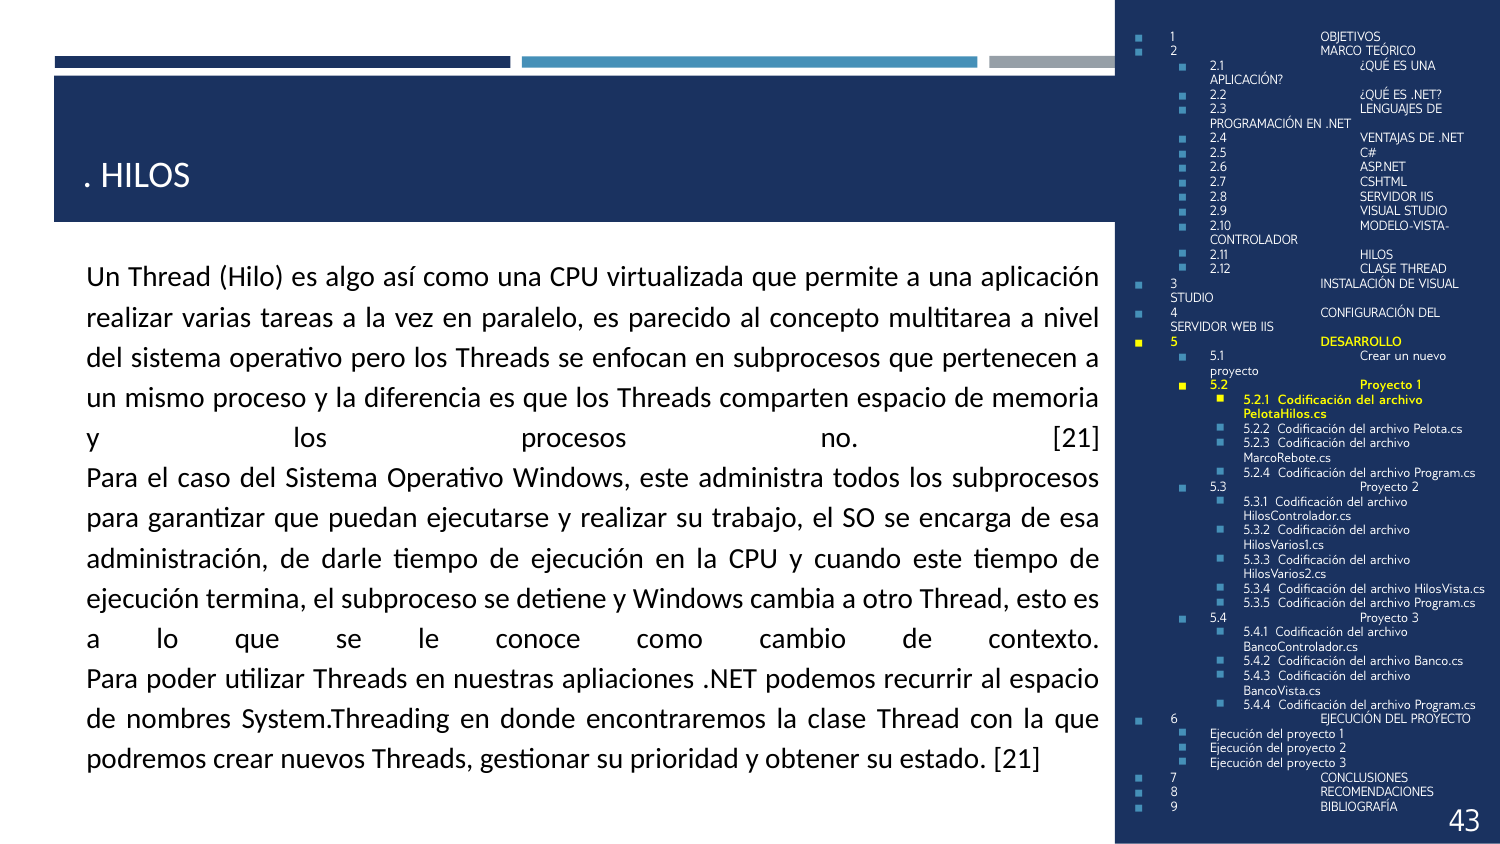

1	OBJETIVOS
2	MARCO TEÓRICO
2.1	¿QUÉ ES UNA APLICACIÓN?
2.2	¿QUÉ ES .NET?
2.3	LENGUAJES DE PROGRAMACIÓN EN .NET
2.4	VENTAJAS DE .NET
2.5	C#
2.6	ASP.NET
2.7	CSHTML
2.8	SERVIDOR IIS
2.9	VISUAL STUDIO
2.10	MODELO-VISTA-CONTROLADOR
2.11	HILOS
2.12	CLASE THREAD
3	INSTALACIÓN DE VISUAL STUDIO
4	CONFIGURACIÓN DEL SERVIDOR WEB IIS
5	DESARROLLO
5.1	Crear un nuevo proyecto
5.2	Proyecto 1
5.2.1  Codificación del archivo PelotaHilos.cs
5.2.2  Codificación del archivo Pelota.cs
5.2.3  Codificación del archivo MarcoRebote.cs
5.2.4  Codificación del archivo Program.cs
5.3	Proyecto 2
5.3.1  Codificación del archivo HilosControlador.cs
5.3.2  Codificación del archivo HilosVarios1.cs
5.3.3  Codificación del archivo HilosVarios2.cs
5.3.4  Codificación del archivo HilosVista.cs
5.3.5  Codificación del archivo Program.cs
5.4	Proyecto 3
5.4.1  Codificación del archivo BancoControlador.cs
5.4.2  Codificación del archivo Banco.cs
5.4.3  Codificación del archivo BancoVista.cs
5.4.4  Codificación del archivo Program.cs
6	EJECUCIÓN DEL PROYECTO
Ejecución del proyecto 1
Ejecución del proyecto 2
Ejecución del proyecto 3
7	CONCLUSIONES
8	RECOMENDACIONES
9	BIBLIOGRAFÍA
# . HILOS
Un Thread (Hilo) es algo así como una CPU virtualizada que permite a una aplicación realizar varias tareas a la vez en paralelo, es parecido al concepto multitarea a nivel del sistema operativo pero los Threads se enfocan en subprocesos que pertenecen a un mismo proceso y la diferencia es que los Threads comparten espacio de memoria y los procesos no. [21]
Para el caso del Sistema Operativo Windows, este administra todos los subprocesos para garantizar que puedan ejecutarse y realizar su trabajo, el SO se encarga de esa administración, de darle tiempo de ejecución en la CPU y cuando este tiempo de ejecución termina, el subproceso se detiene y Windows cambia a otro Thread, esto es a lo que se le conoce como cambio de contexto.
Para poder utilizar Threads en nuestras apliaciones .NET podemos recurrir al espacio de nombres System.Threading en donde encontraremos la clase Thread con la que podremos crear nuevos Threads, gestionar su prioridad y obtener su estado. [21]
43